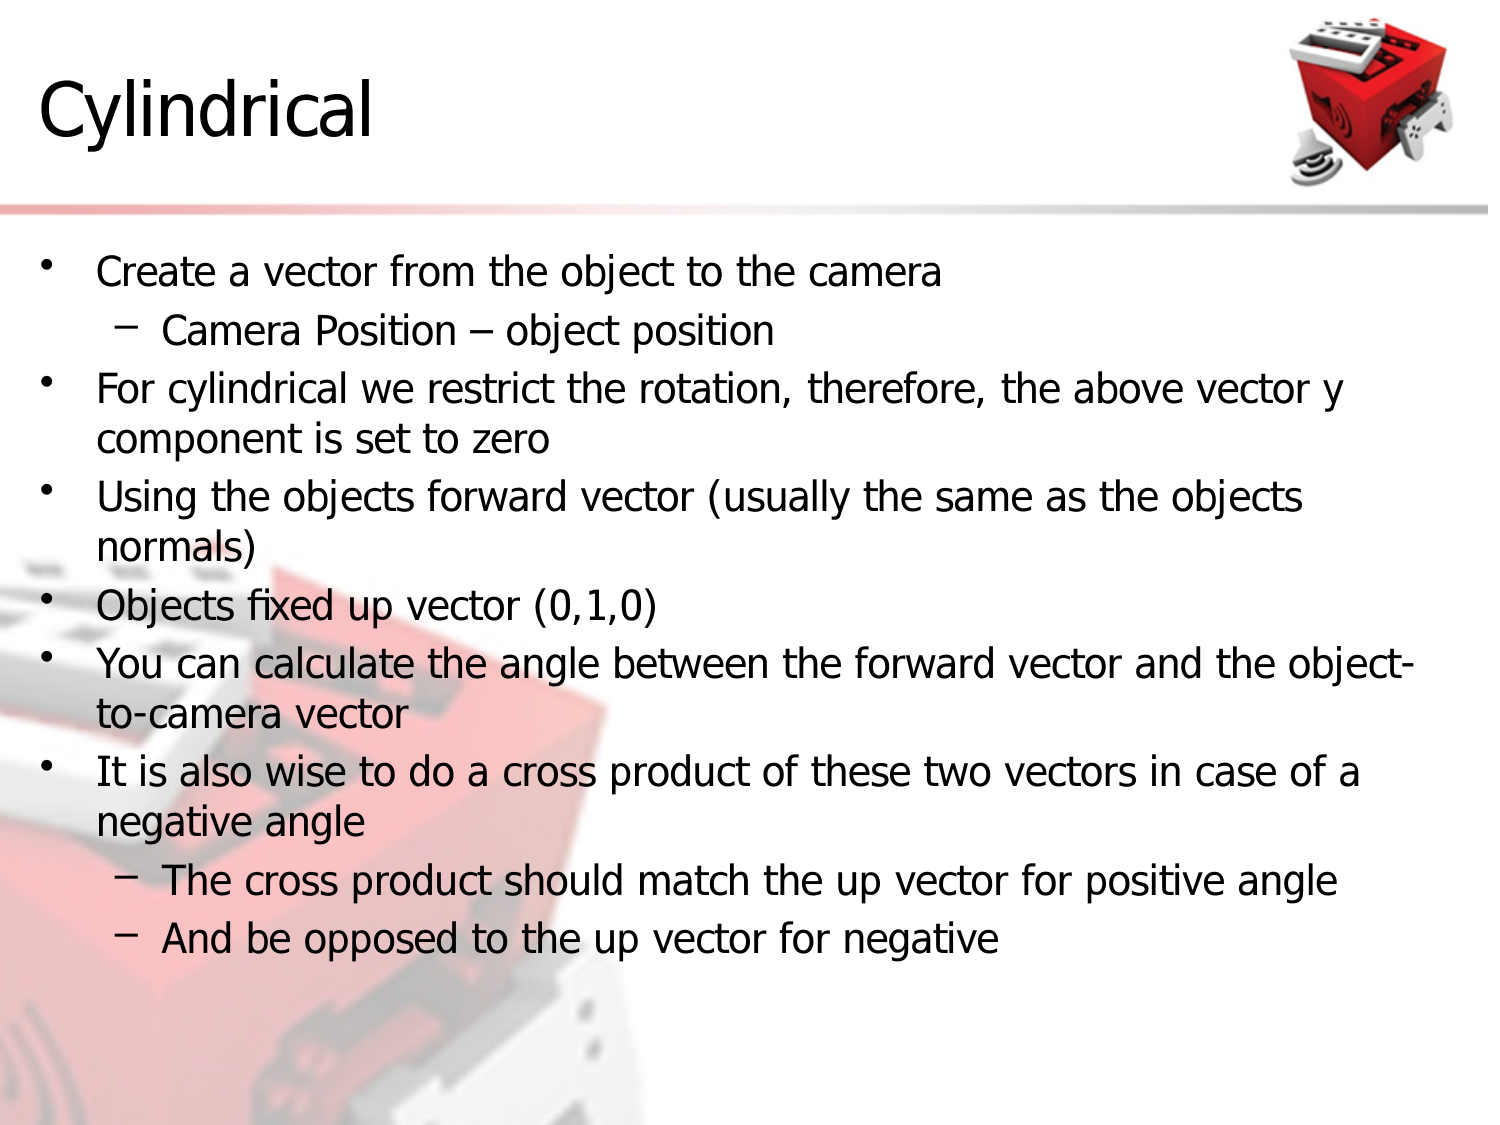

# Cylindrical
Create a vector from the object to the camera
Camera Position – object position
For cylindrical we restrict the rotation, therefore, the above vector y component is set to zero
Using the objects forward vector (usually the same as the objects normals)
Objects fixed up vector (0,1,0)
You can calculate the angle between the forward vector and the object-to-camera vector
It is also wise to do a cross product of these two vectors in case of a negative angle
The cross product should match the up vector for positive angle
And be opposed to the up vector for negative